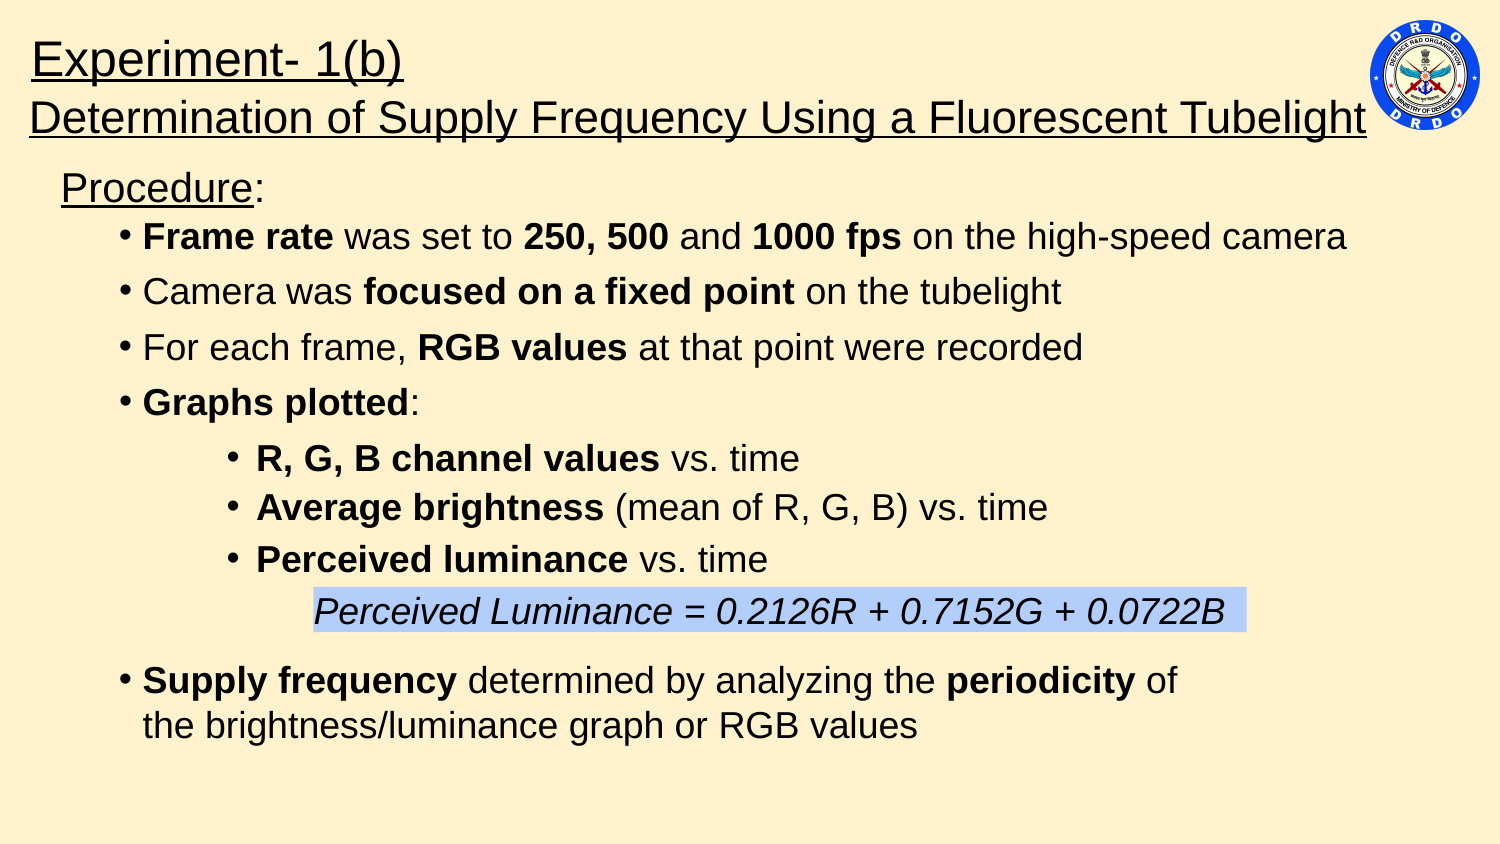

Experiment- 1(b)
Determination of Supply Frequency Using a Fluorescent Tubelight
Procedure:
Frame rate was set to 250, 500 and 1000 fps on the high-speed camera
Camera was focused on a fixed point on the tubelight
For each frame, RGB values at that point were recorded
Graphs plotted:
R, G, B channel values vs. time
Average brightness (mean of R, G, B) vs. time
Perceived luminance vs. time
Perceived Luminance = 0.2126R + 0.7152G + 0.0722B
Supply frequency determined by analyzing the periodicity of the brightness/luminance graph or RGB values